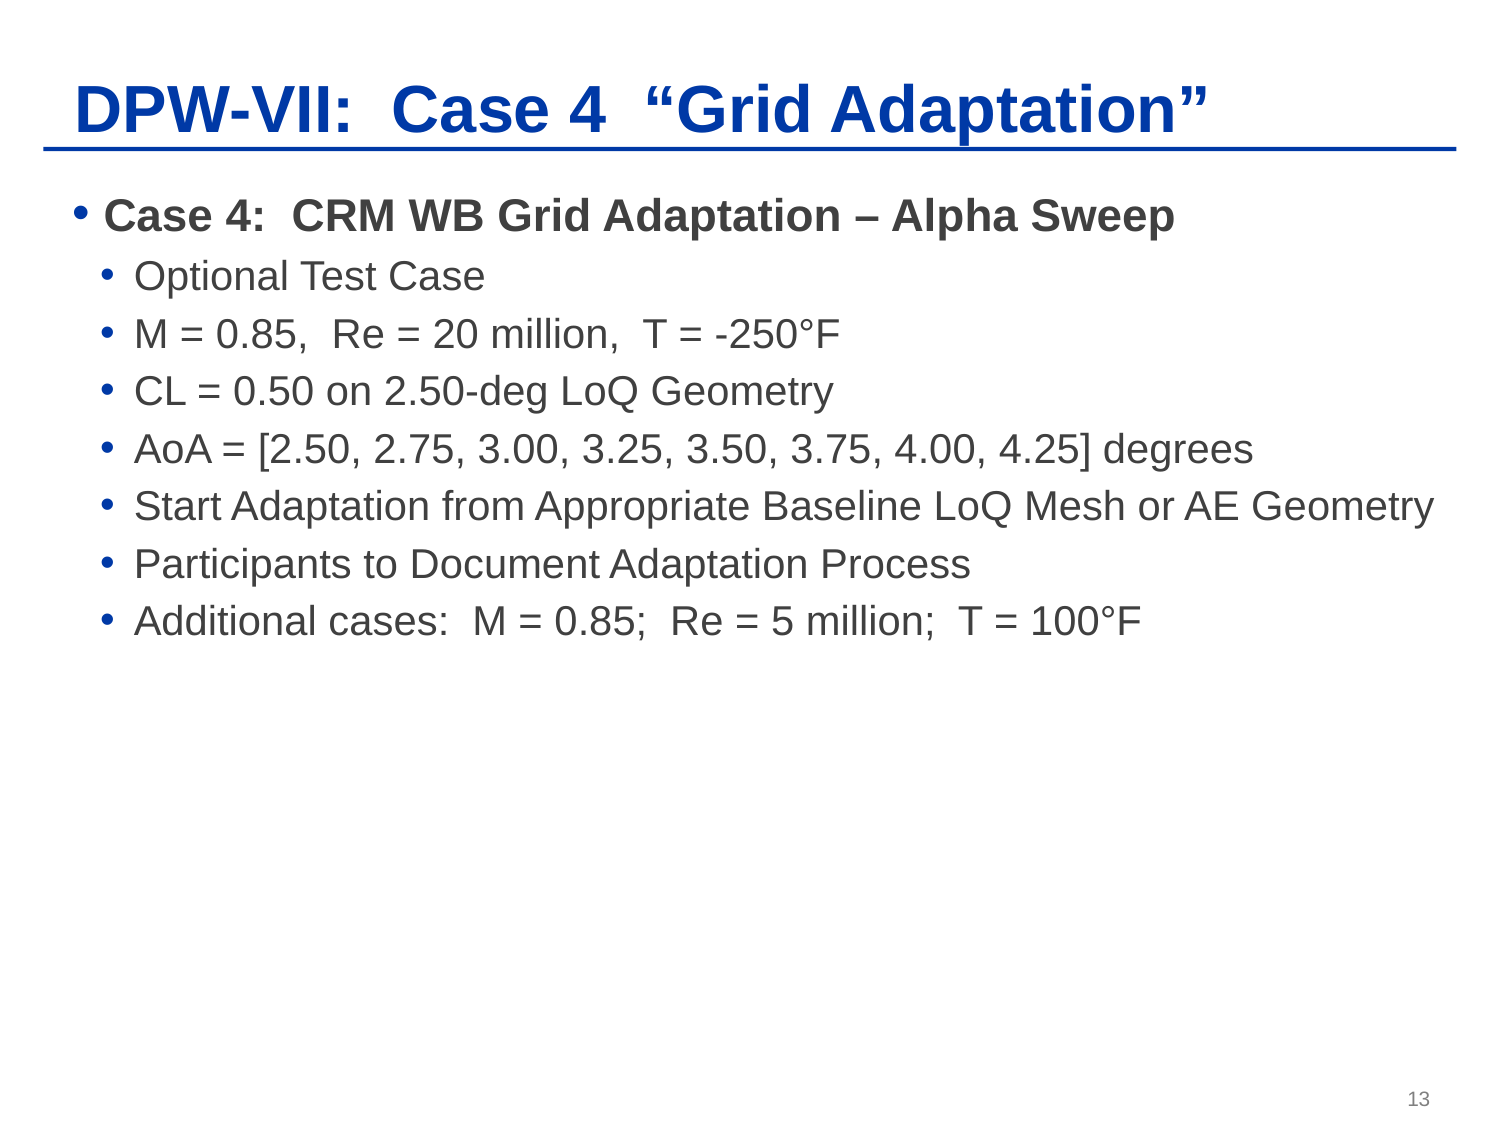

# DPW-VII:  Case 4  “Grid Adaptation”
 Case 4:  CRM WB Grid Adaptation – Alpha Sweep
Optional Test Case
M = 0.85,  Re = 20 million,  T = -250°F
CL = 0.50 on 2.50-deg LoQ Geometry
AoA = [2.50, 2.75, 3.00, 3.25, 3.50, 3.75, 4.00, 4.25] degrees
Start Adaptation from Appropriate Baseline LoQ Mesh or AE Geometry
Participants to Document Adaptation Process
Additional cases:  M = 0.85;  Re = 5 million;  T = 100°F

13